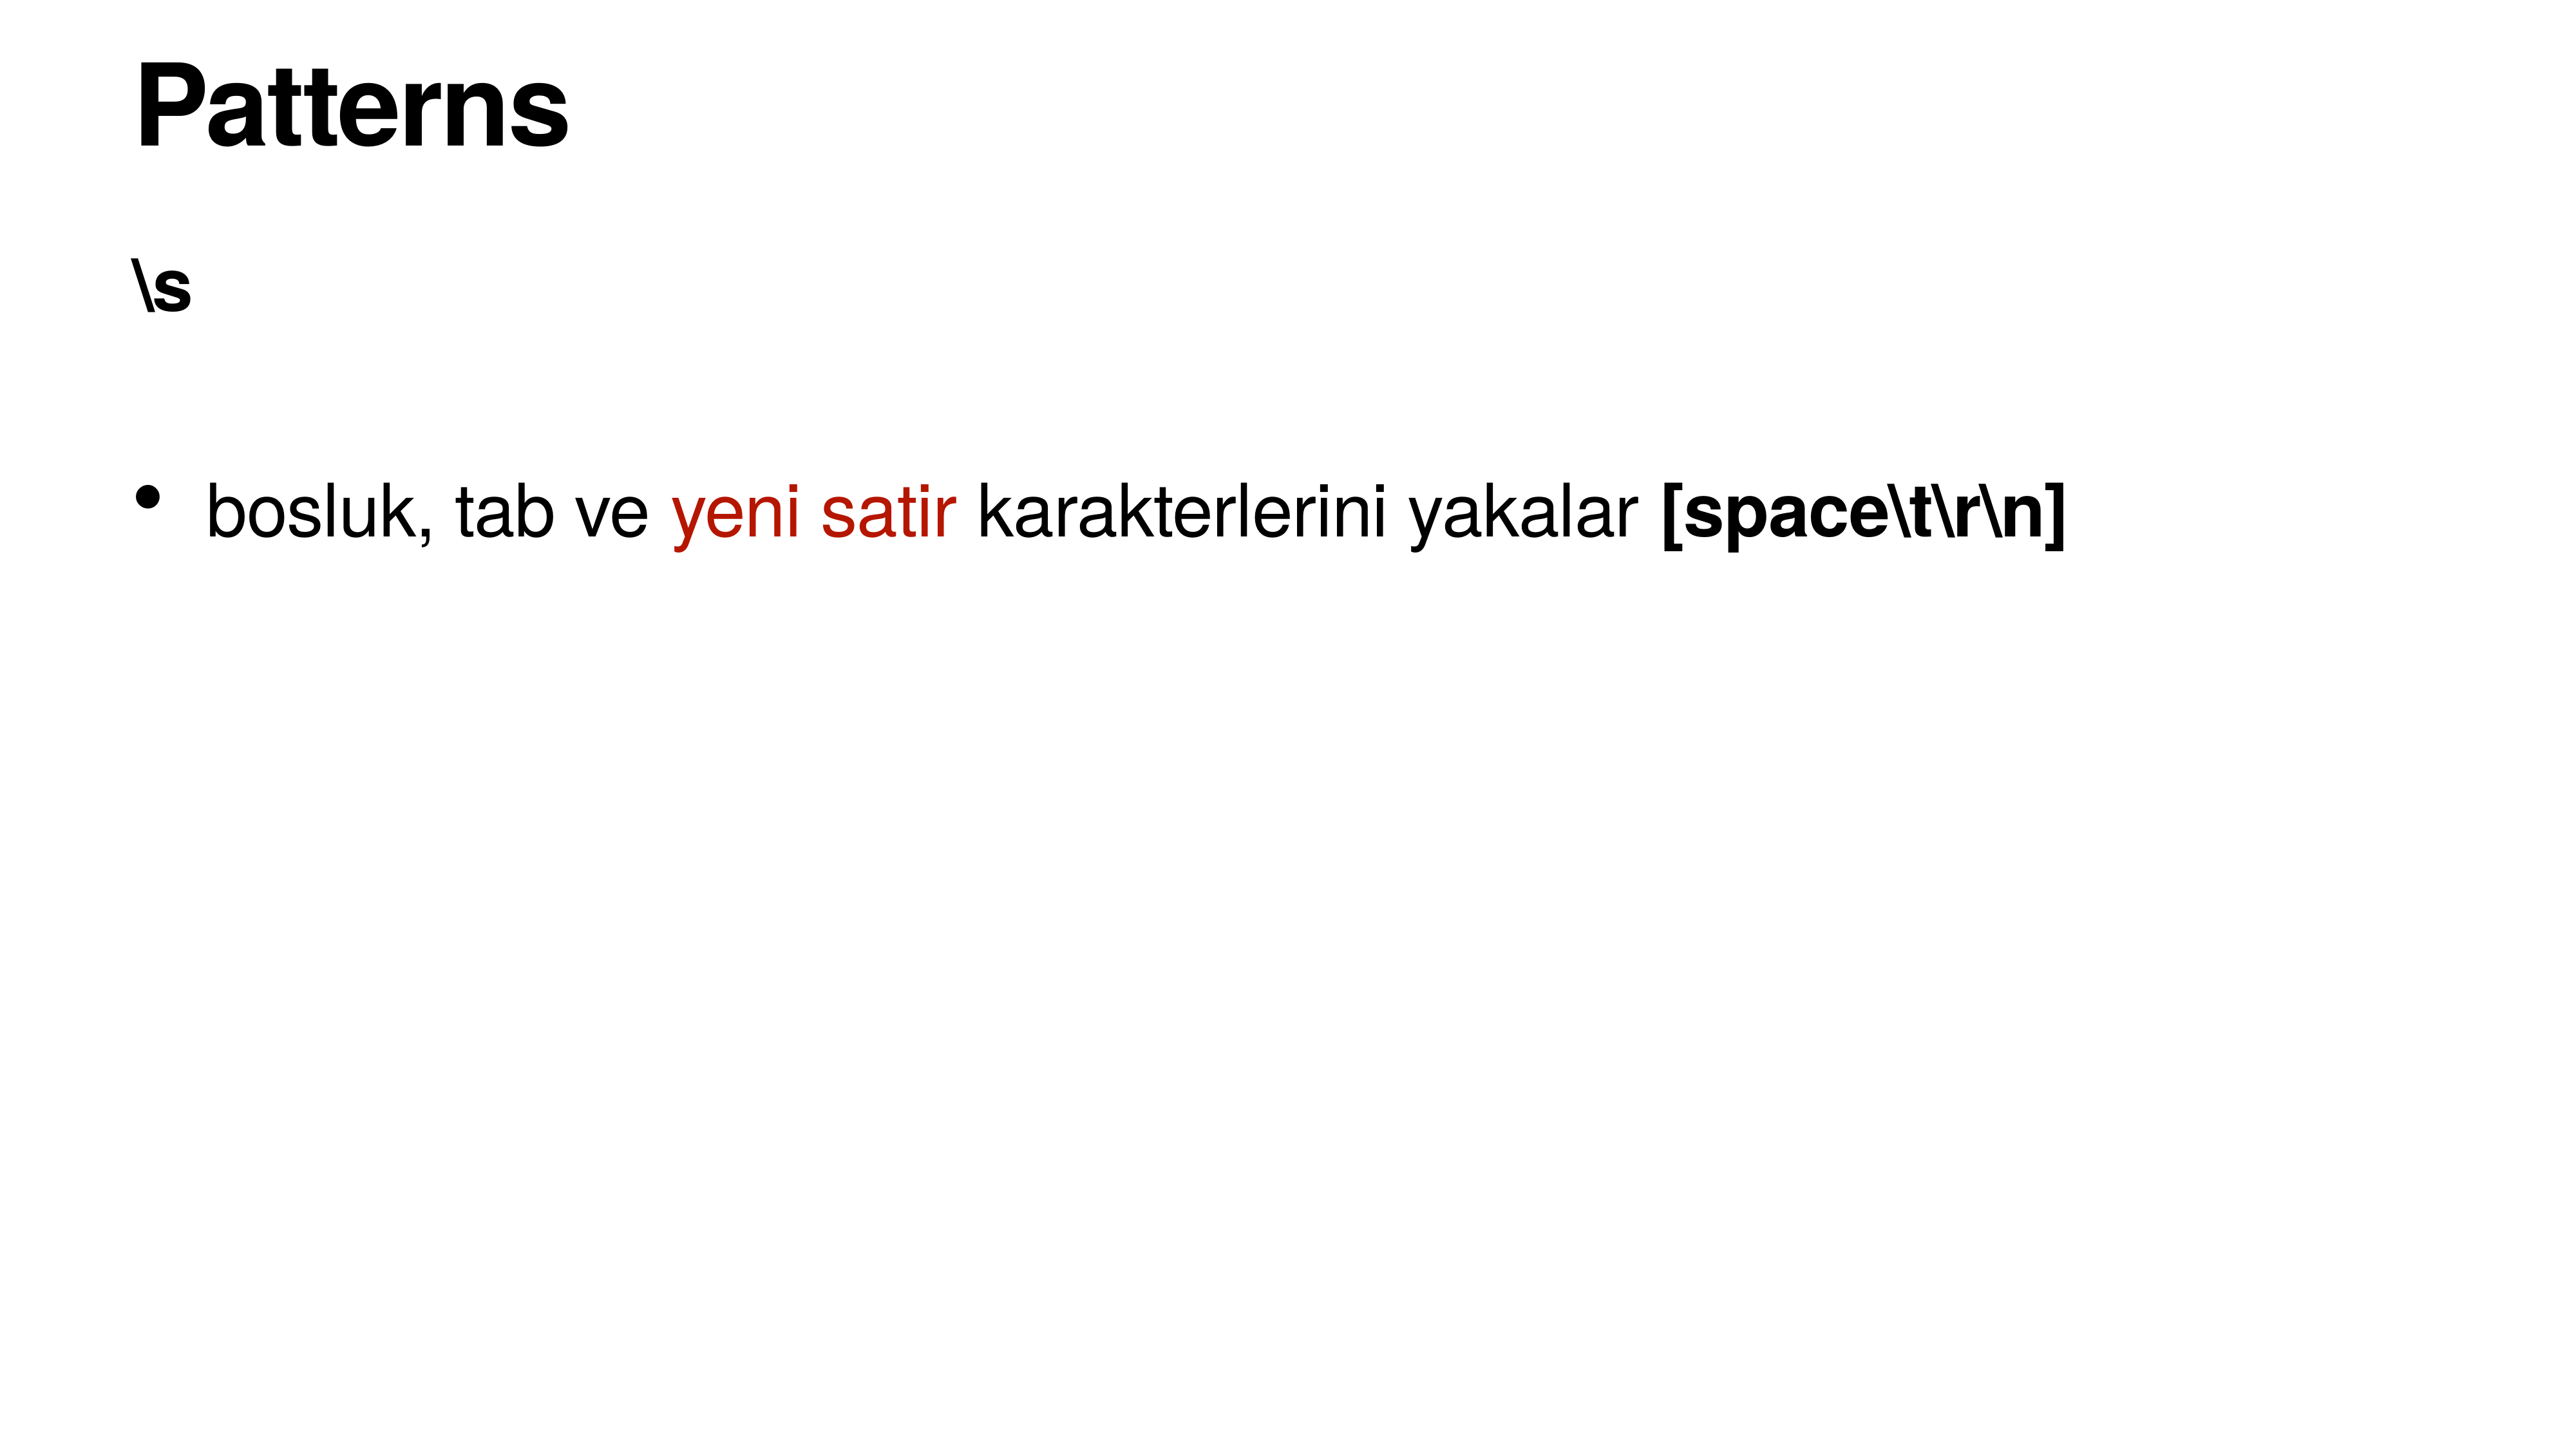

# Patterns
\s

bosluk, tab ve yeni satir karakterlerini yakalar [space\t\r\n]